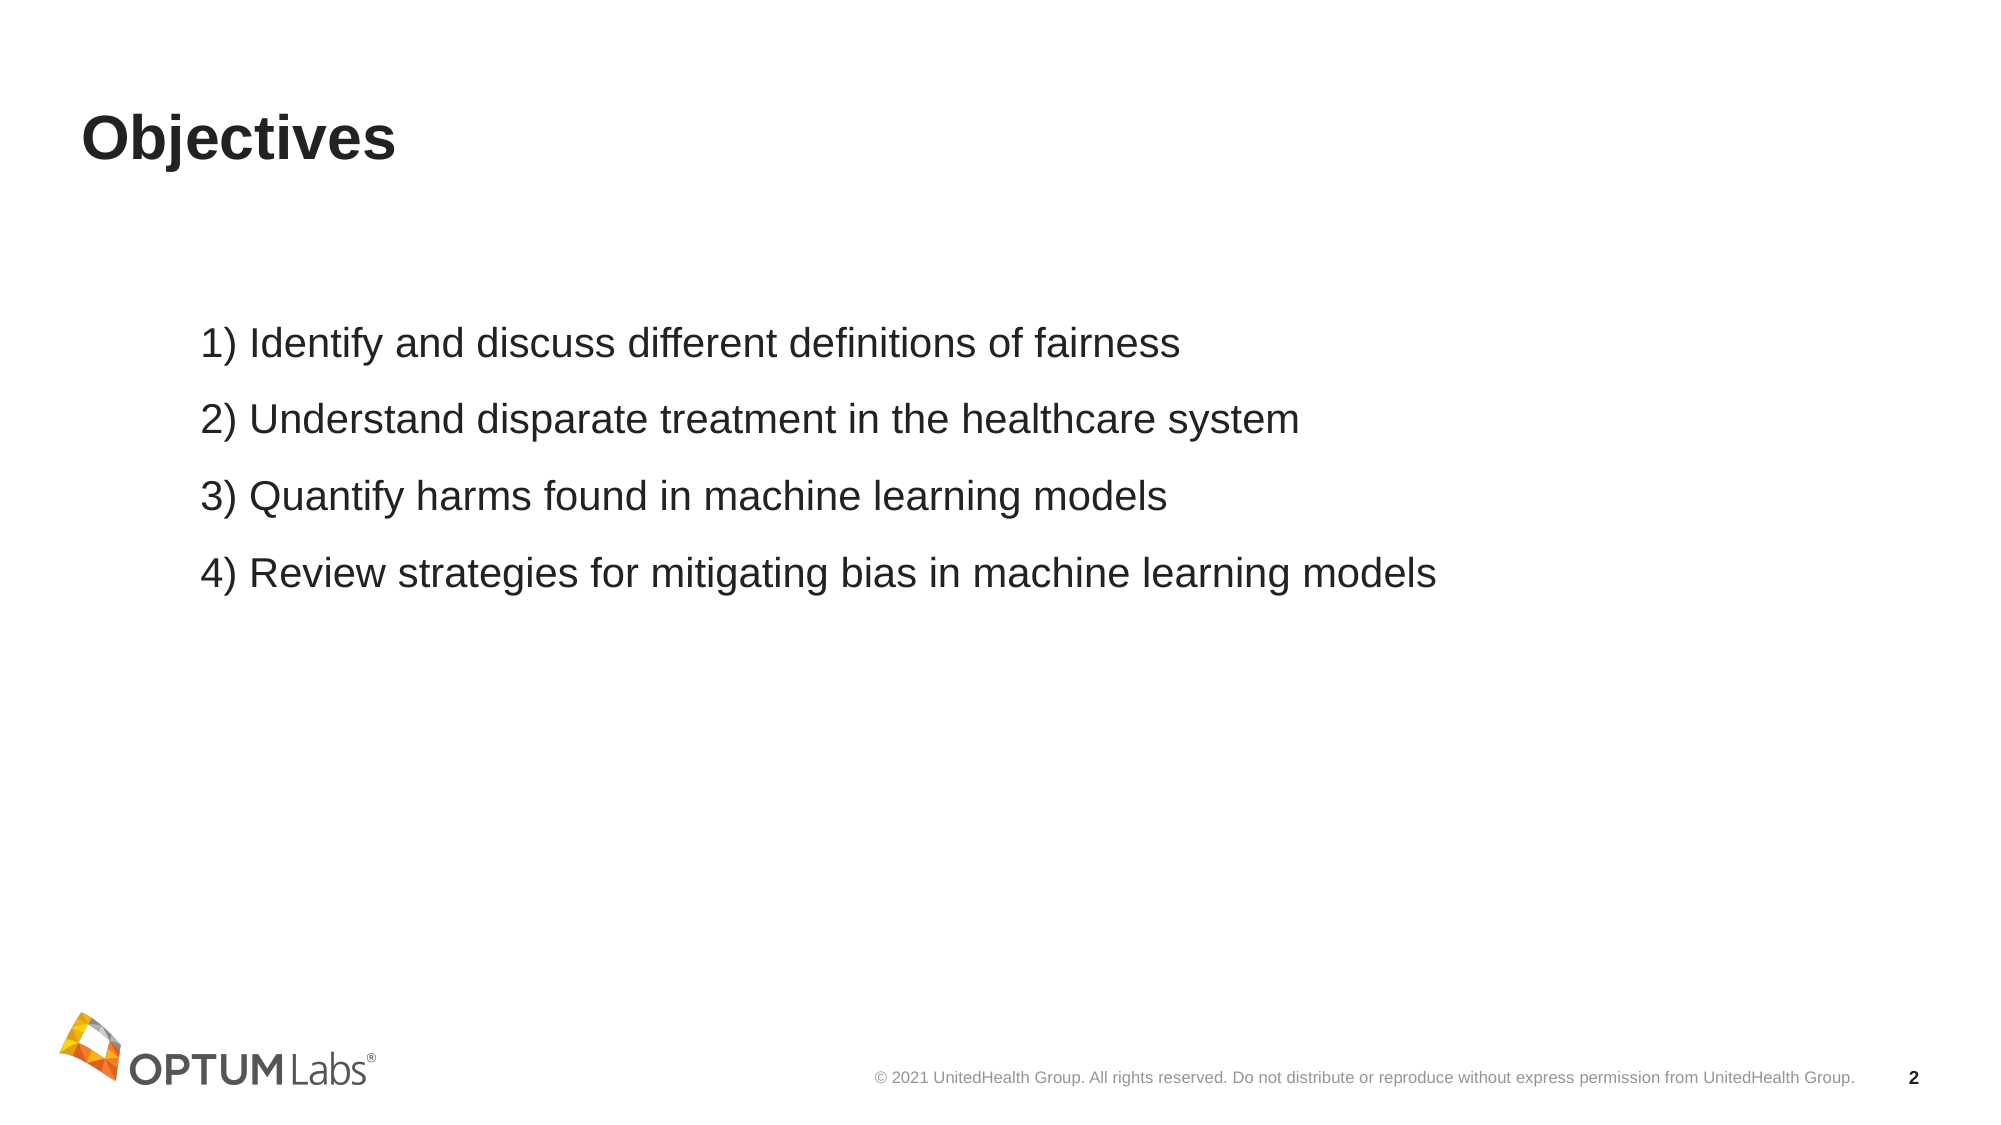

# Objectives
1) Identify and discuss different definitions of fairness
2) Understand disparate treatment in the healthcare system
3) Quantify harms found in machine learning models
4) Review strategies for mitigating bias in machine learning models
2
© 2021 UnitedHealth Group. All rights reserved. Do not distribute or reproduce without express permission from UnitedHealth Group.